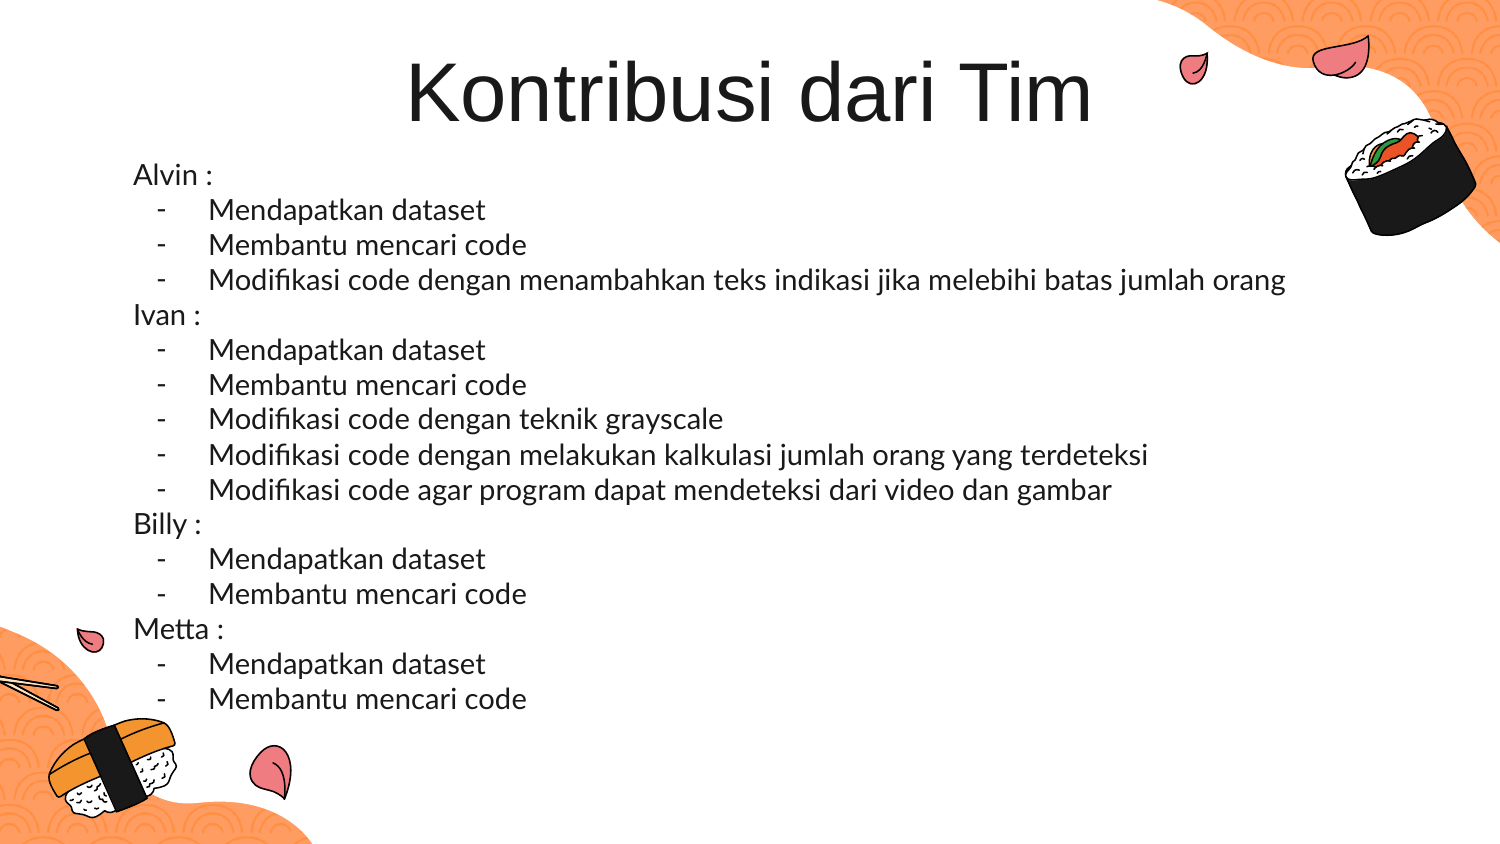

# Kontribusi dari Tim
Alvin :
Mendapatkan dataset
Membantu mencari code
Modifikasi code dengan menambahkan teks indikasi jika melebihi batas jumlah orang
Ivan :
Mendapatkan dataset
Membantu mencari code
Modifikasi code dengan teknik grayscale
Modifikasi code dengan melakukan kalkulasi jumlah orang yang terdeteksi
Modifikasi code agar program dapat mendeteksi dari video dan gambar
Billy :
Mendapatkan dataset
Membantu mencari code
Metta :
Mendapatkan dataset
Membantu mencari code